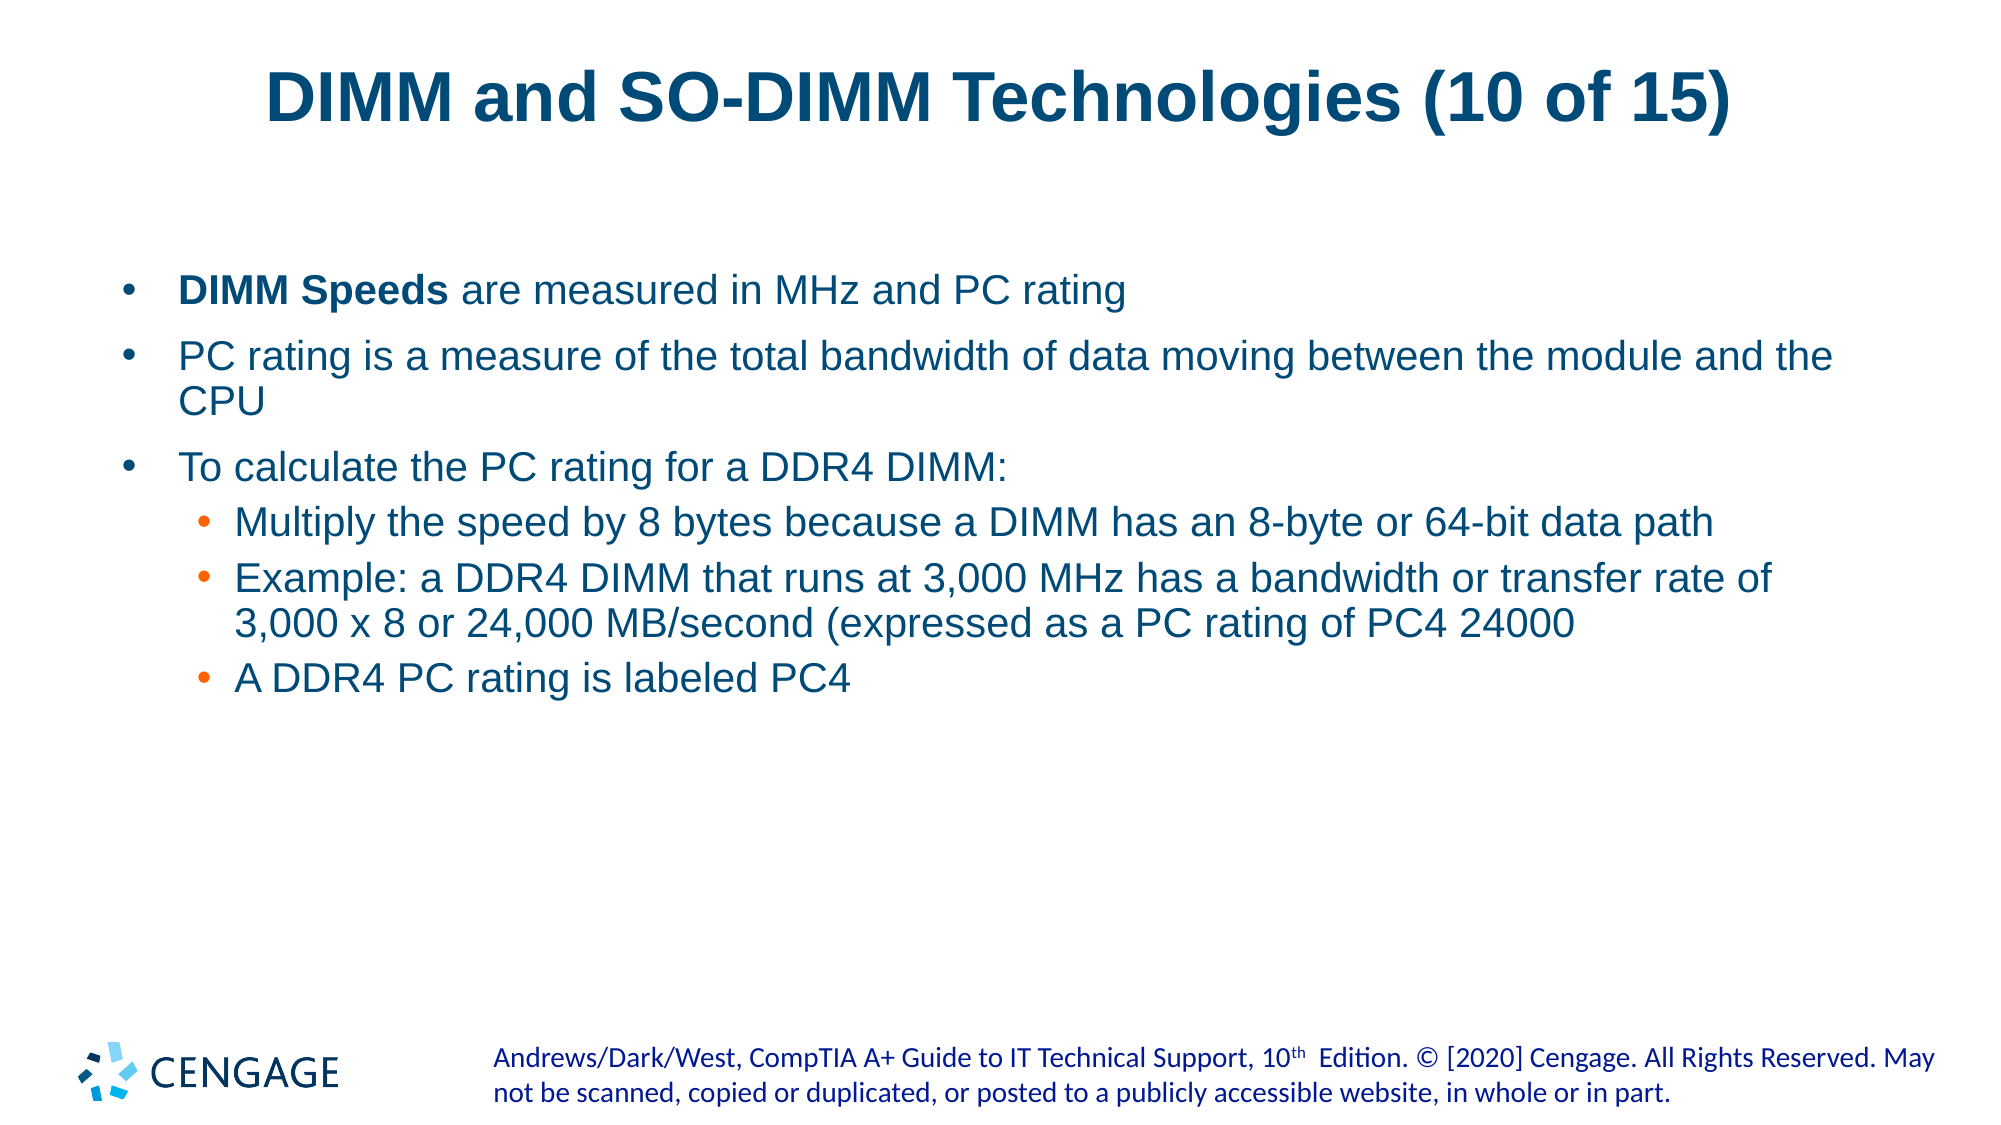

# DIMM and SO-DIMM Technologies (10 of 15)
DIMM Speeds are measured in MHz and PC rating
PC rating is a measure of the total bandwidth of data moving between the module and the CPU
To calculate the PC rating for a DDR4 DIMM:
Multiply the speed by 8 bytes because a DIMM has an 8-byte or 64-bit data path
Example: a DDR4 DIMM that runs at 3,000 MHz has a bandwidth or transfer rate of 3,000 x 8 or 24,000 MB/second (expressed as a PC rating of PC4 24000
A DDR4 PC rating is labeled PC4